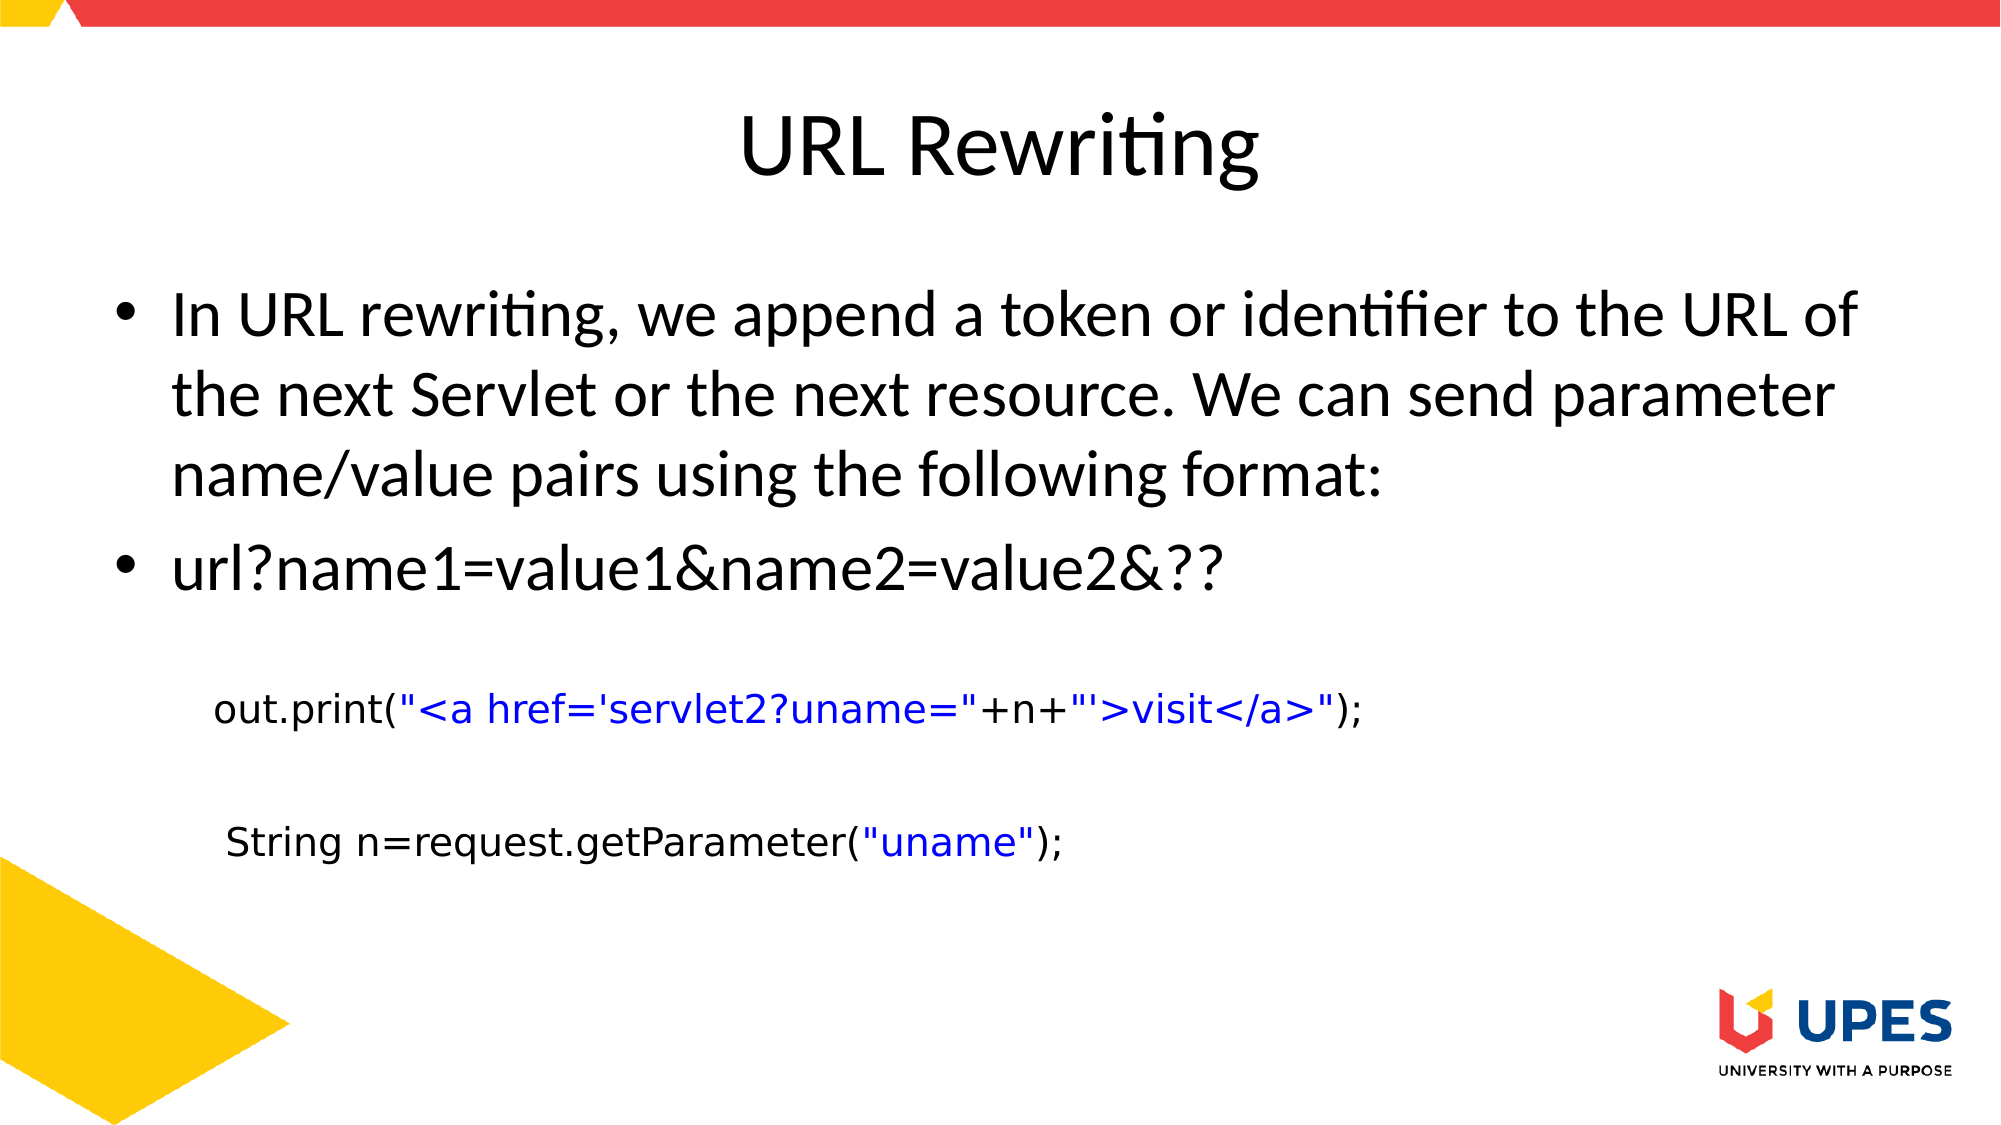

# URL Rewriting
In URL rewriting, we append a token or identifier to the URL of the next Servlet or the next resource. We can send parameter name/value pairs using the following format:
url?name1=value1&name2=value2&??

out.print("<a href='servlet2?uname="+n+"'>visit</a>");
String n=request.getParameter("uname");